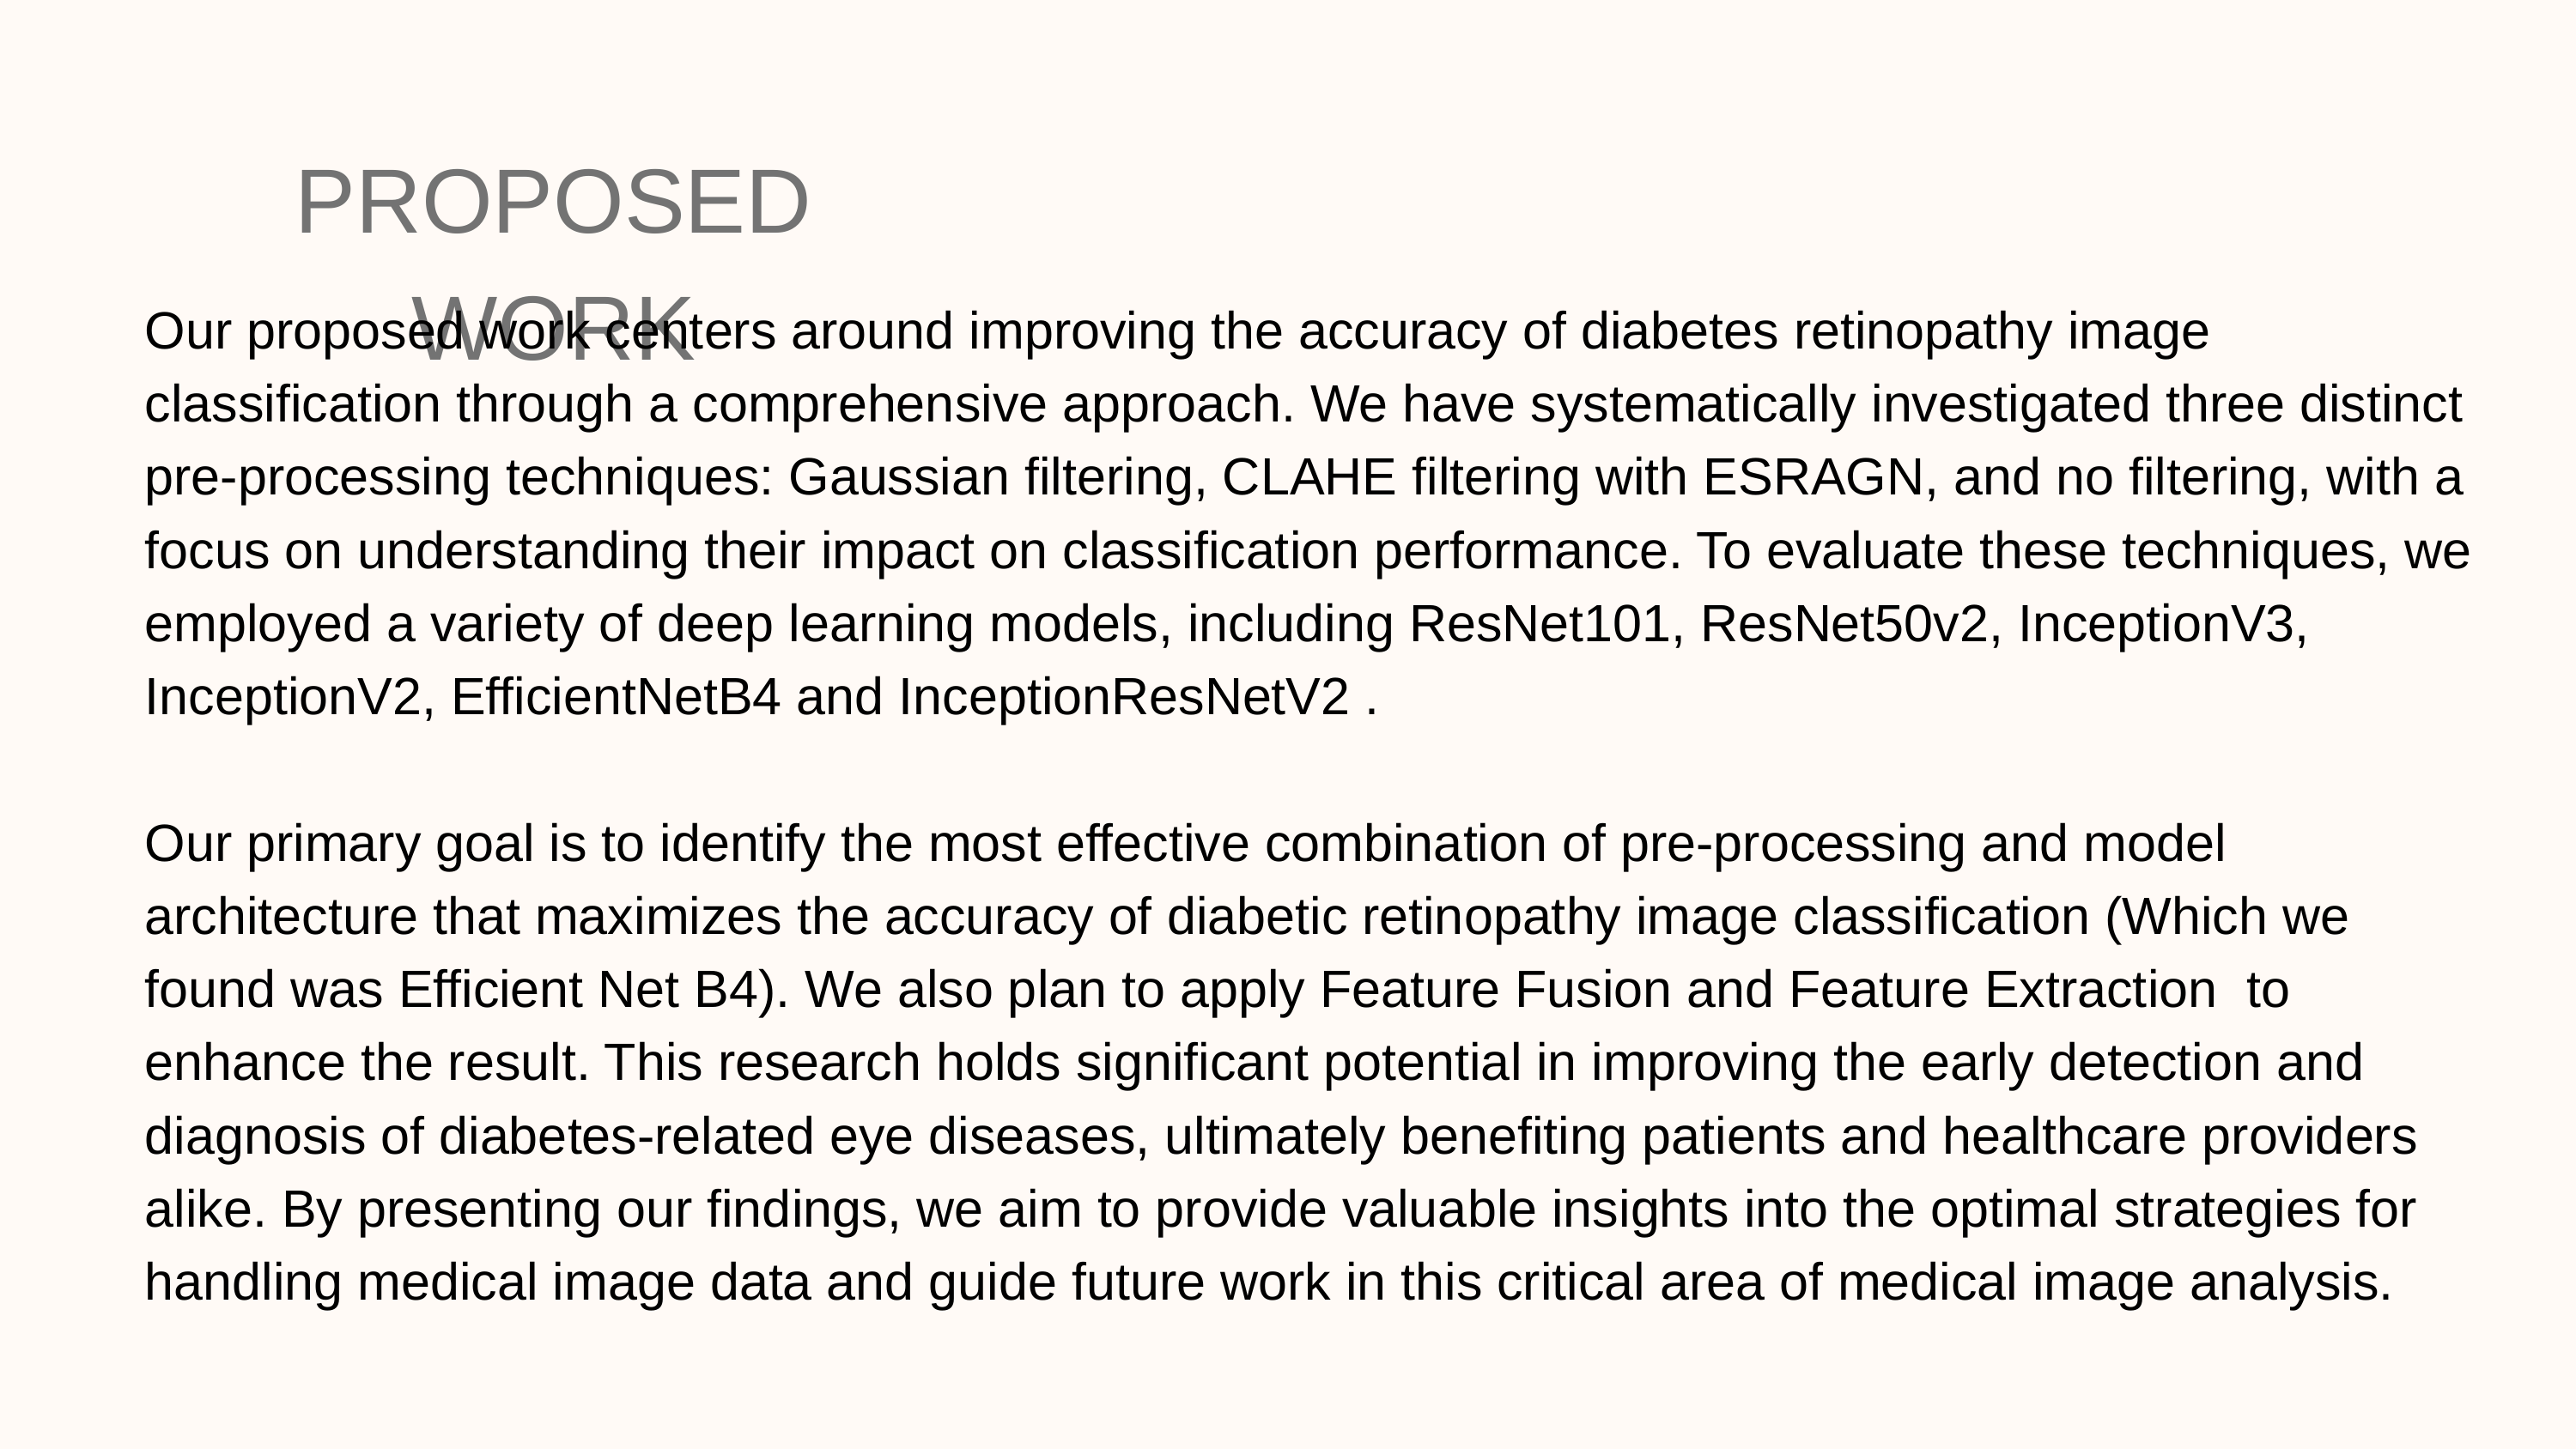

PROPOSED WORK
Our proposed work centers around improving the accuracy of diabetes retinopathy image classification through a comprehensive approach. We have systematically investigated three distinct pre-processing techniques: Gaussian filtering, CLAHE filtering with ESRAGN, and no filtering, with a focus on understanding their impact on classification performance. To evaluate these techniques, we employed a variety of deep learning models, including ResNet101, ResNet50v2, InceptionV3, InceptionV2, EfficientNetB4 and InceptionResNetV2 .

Our primary goal is to identify the most effective combination of pre-processing and model architecture that maximizes the accuracy of diabetic retinopathy image classification (Which we found was Efficient Net B4). We also plan to apply Feature Fusion and Feature Extraction  to enhance the result. This research holds significant potential in improving the early detection and diagnosis of diabetes-related eye diseases, ultimately benefiting patients and healthcare providers alike. By presenting our findings, we aim to provide valuable insights into the optimal strategies for handling medical image data and guide future work in this critical area of medical image analysis.